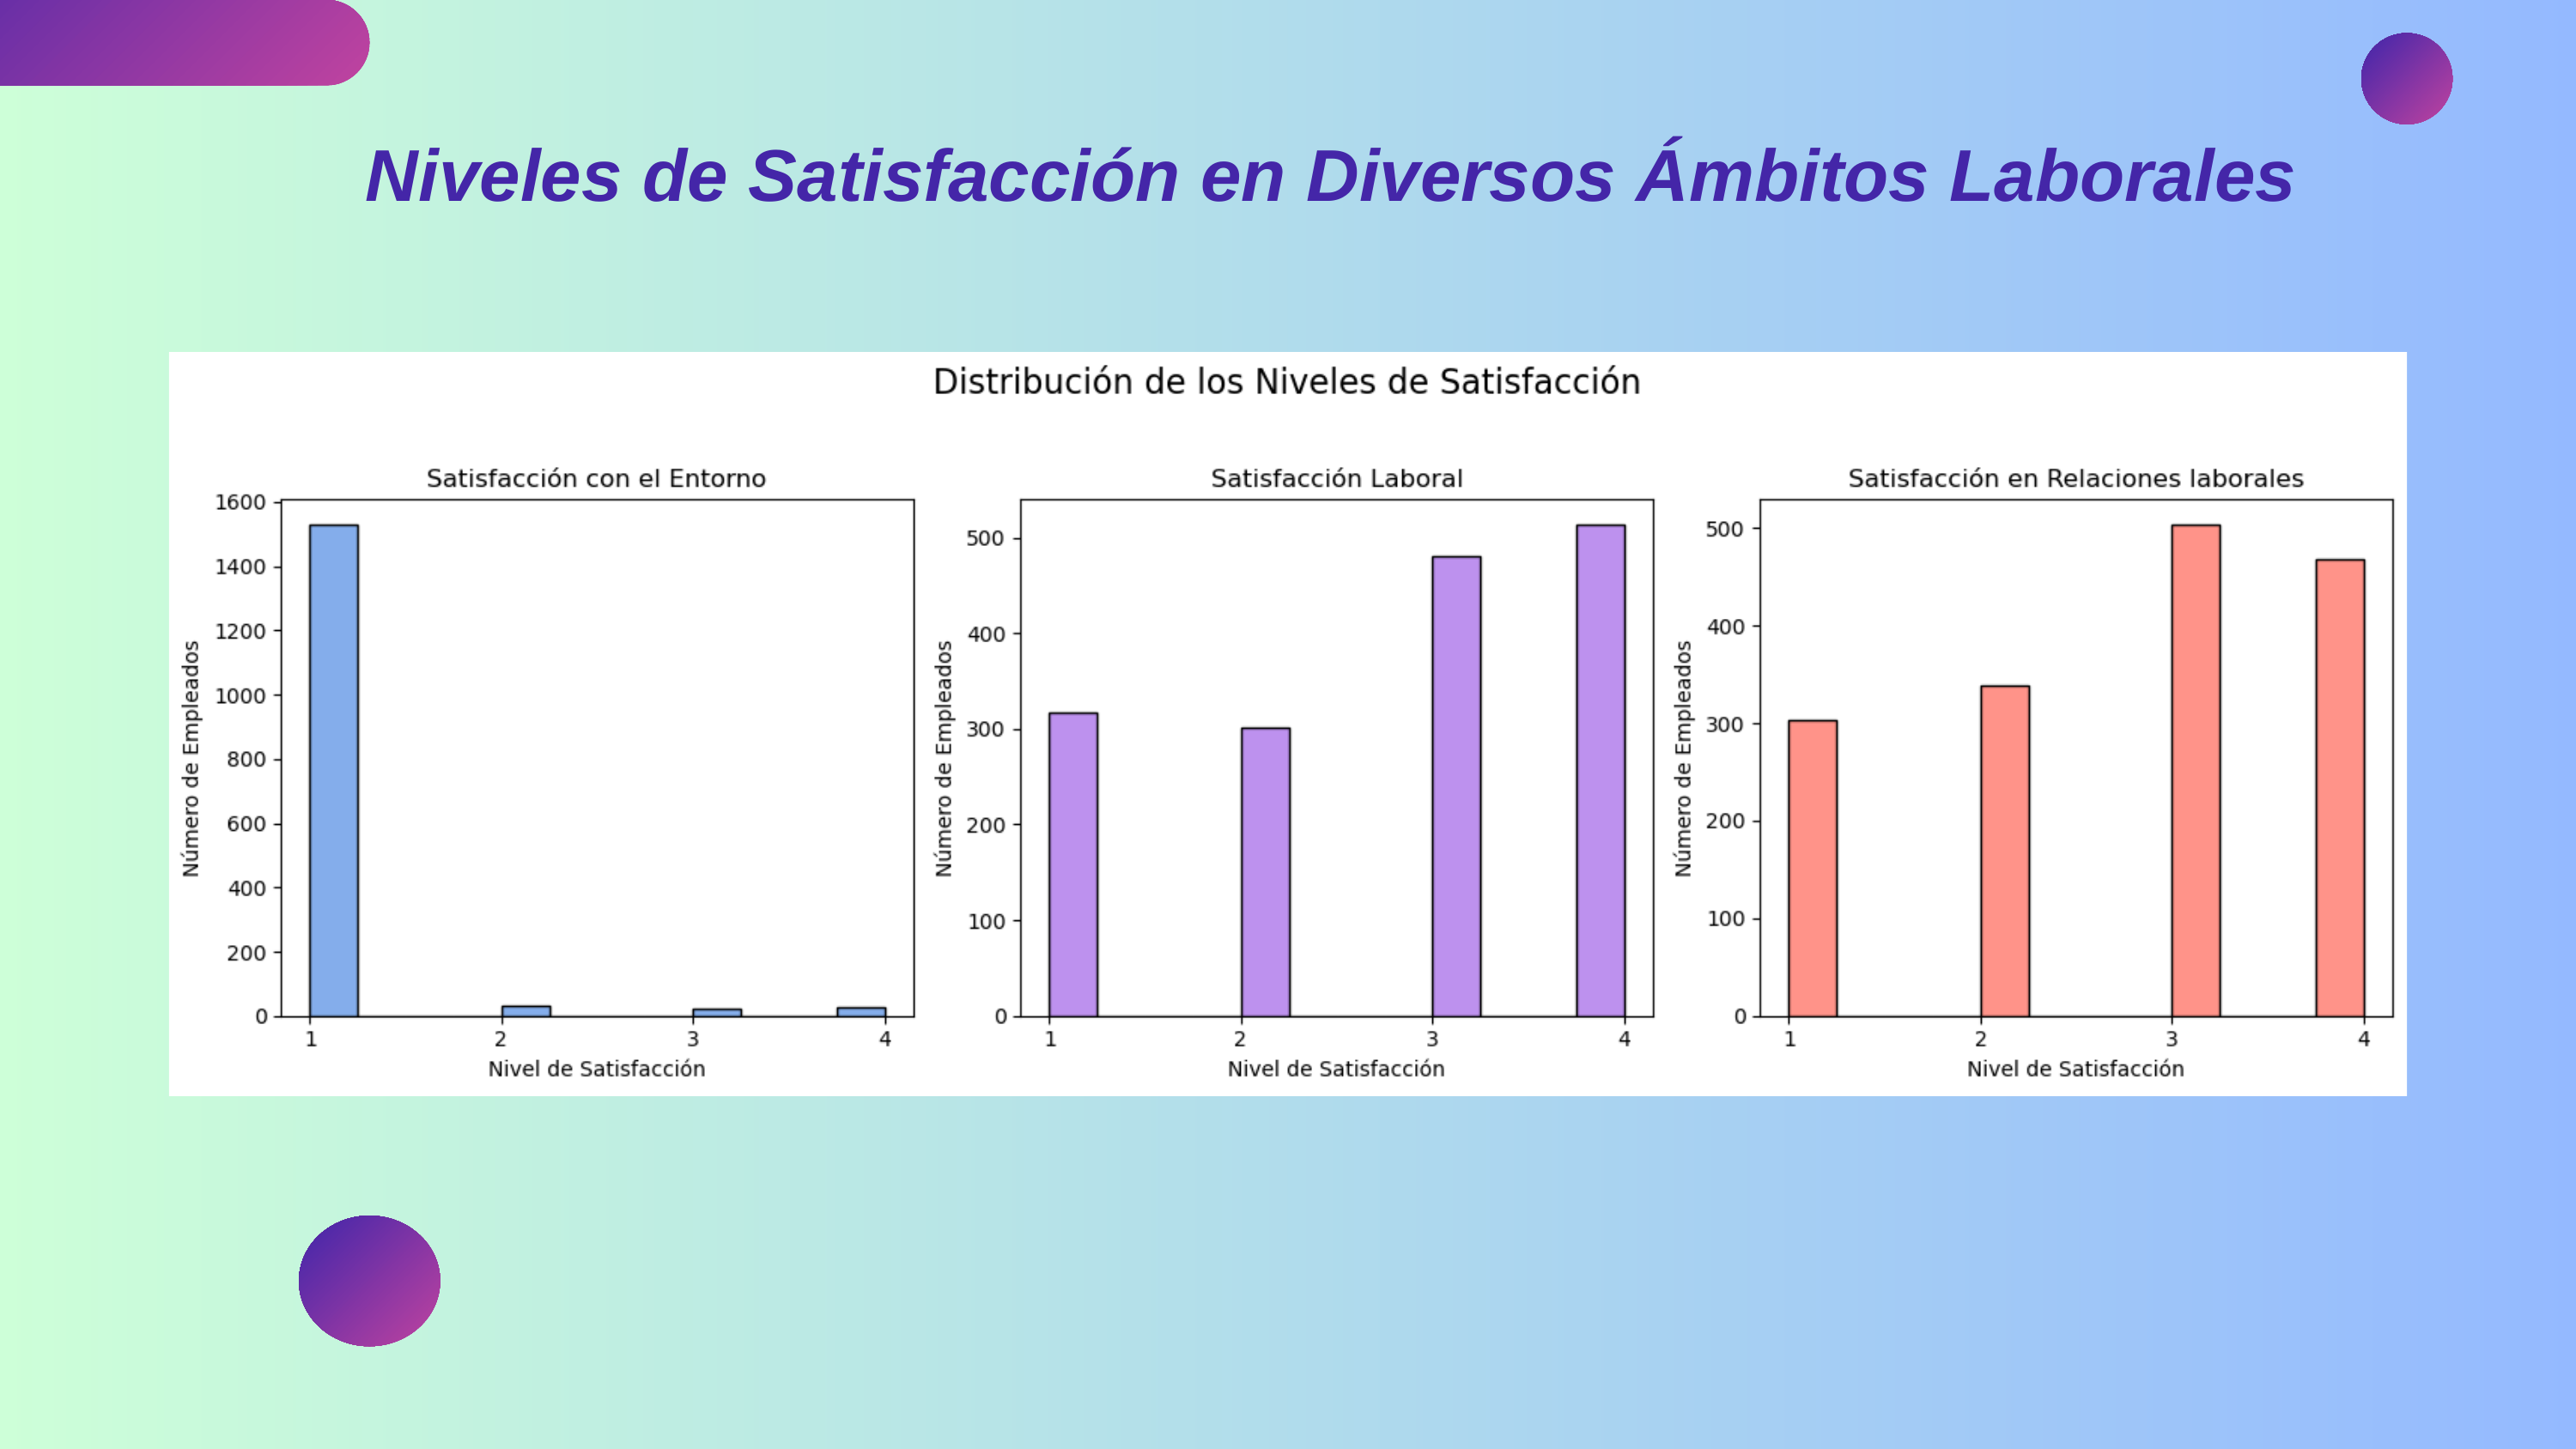

Niveles de Satisfacción en Diversos Ámbitos Laborales